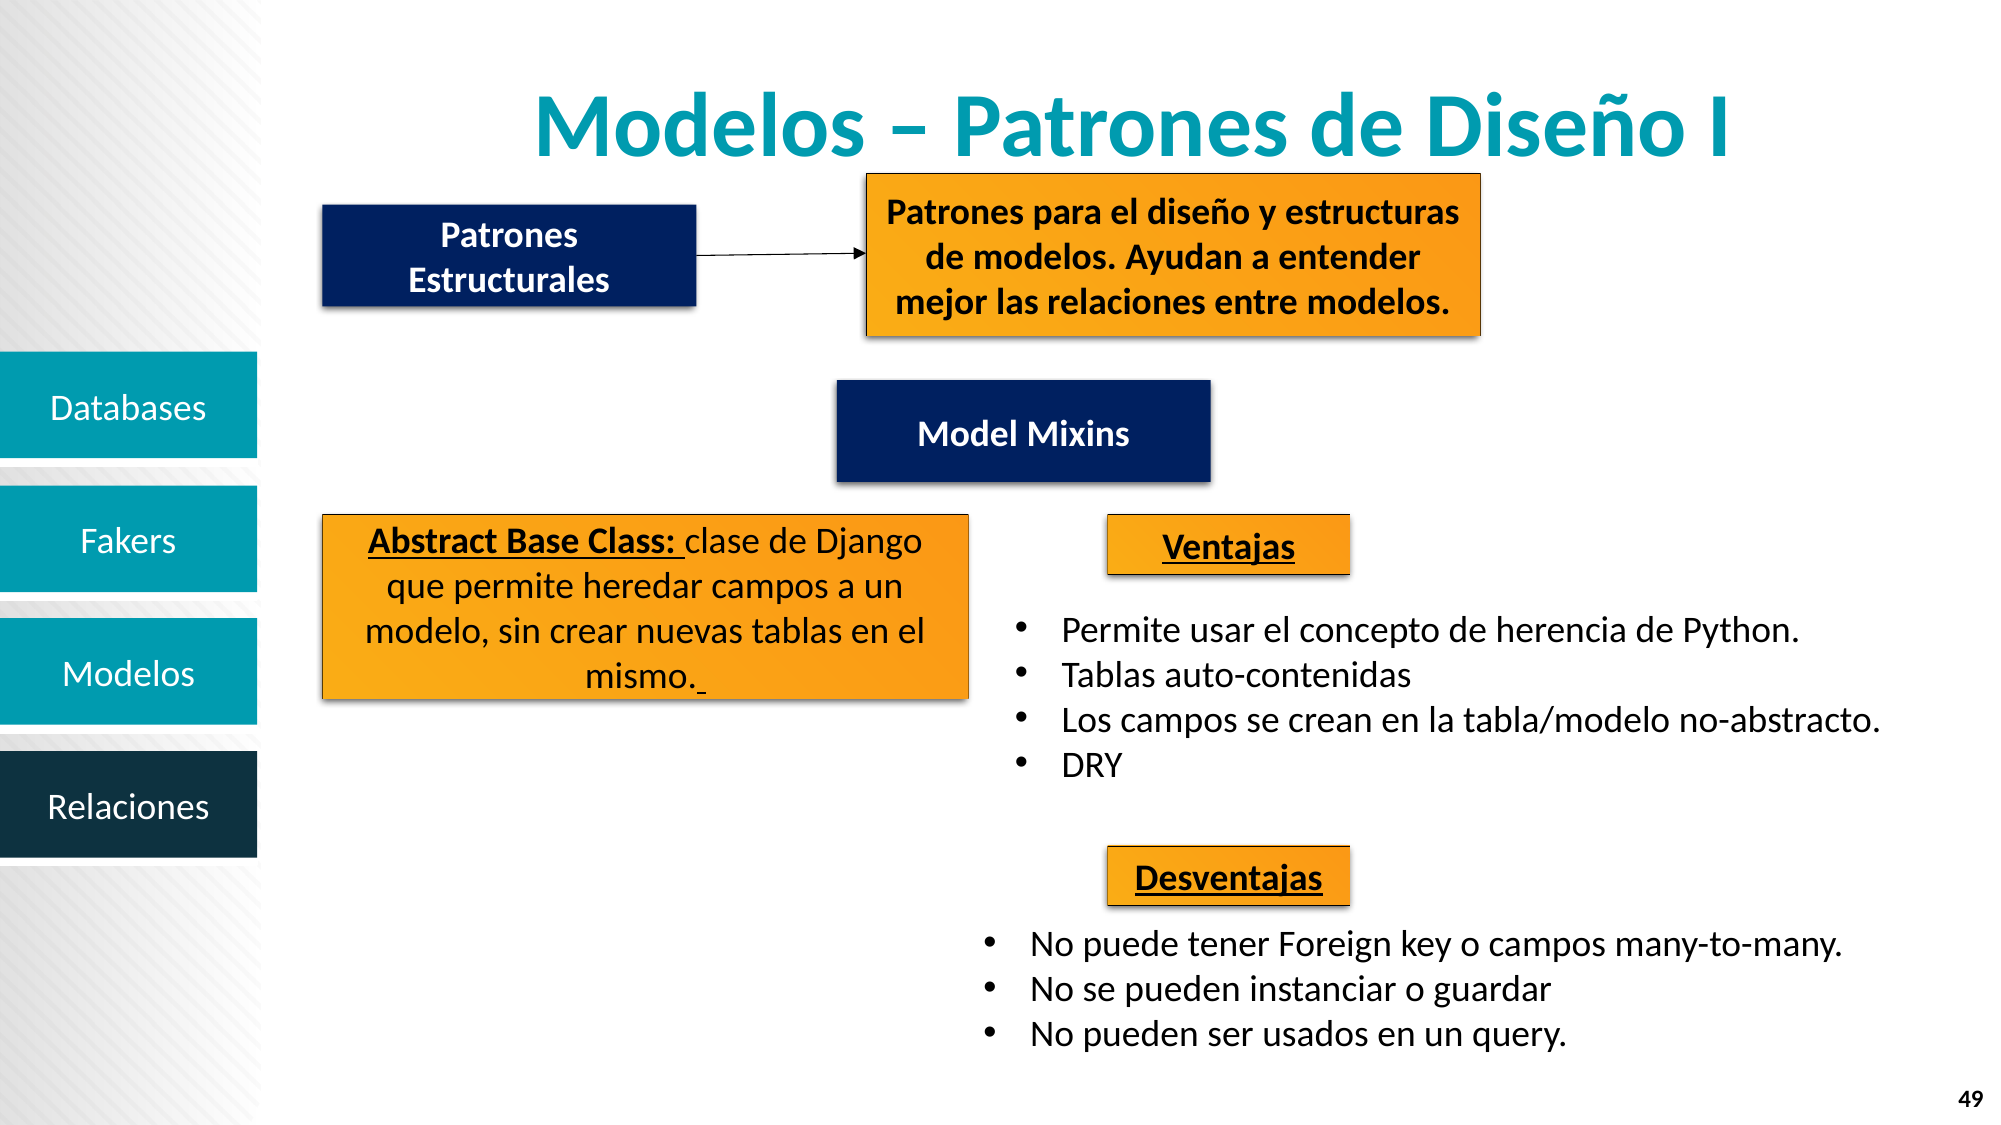

# Modelos – Patrones de Diseño I
Patrones para el diseño y estructuras de modelos. Ayudan a entender mejor las relaciones entre modelos.
Patrones Estructurales
Model Mixins
Abstract Base Class: clase de Django que permite heredar campos a un modelo, sin crear nuevas tablas en el mismo.
Ventajas
Permite usar el concepto de herencia de Python.
Tablas auto-contenidas
Los campos se crean en la tabla/modelo no-abstracto.
DRY
Desventajas
No puede tener Foreign key o campos many-to-many.
No se pueden instanciar o guardar
No pueden ser usados en un query.
49